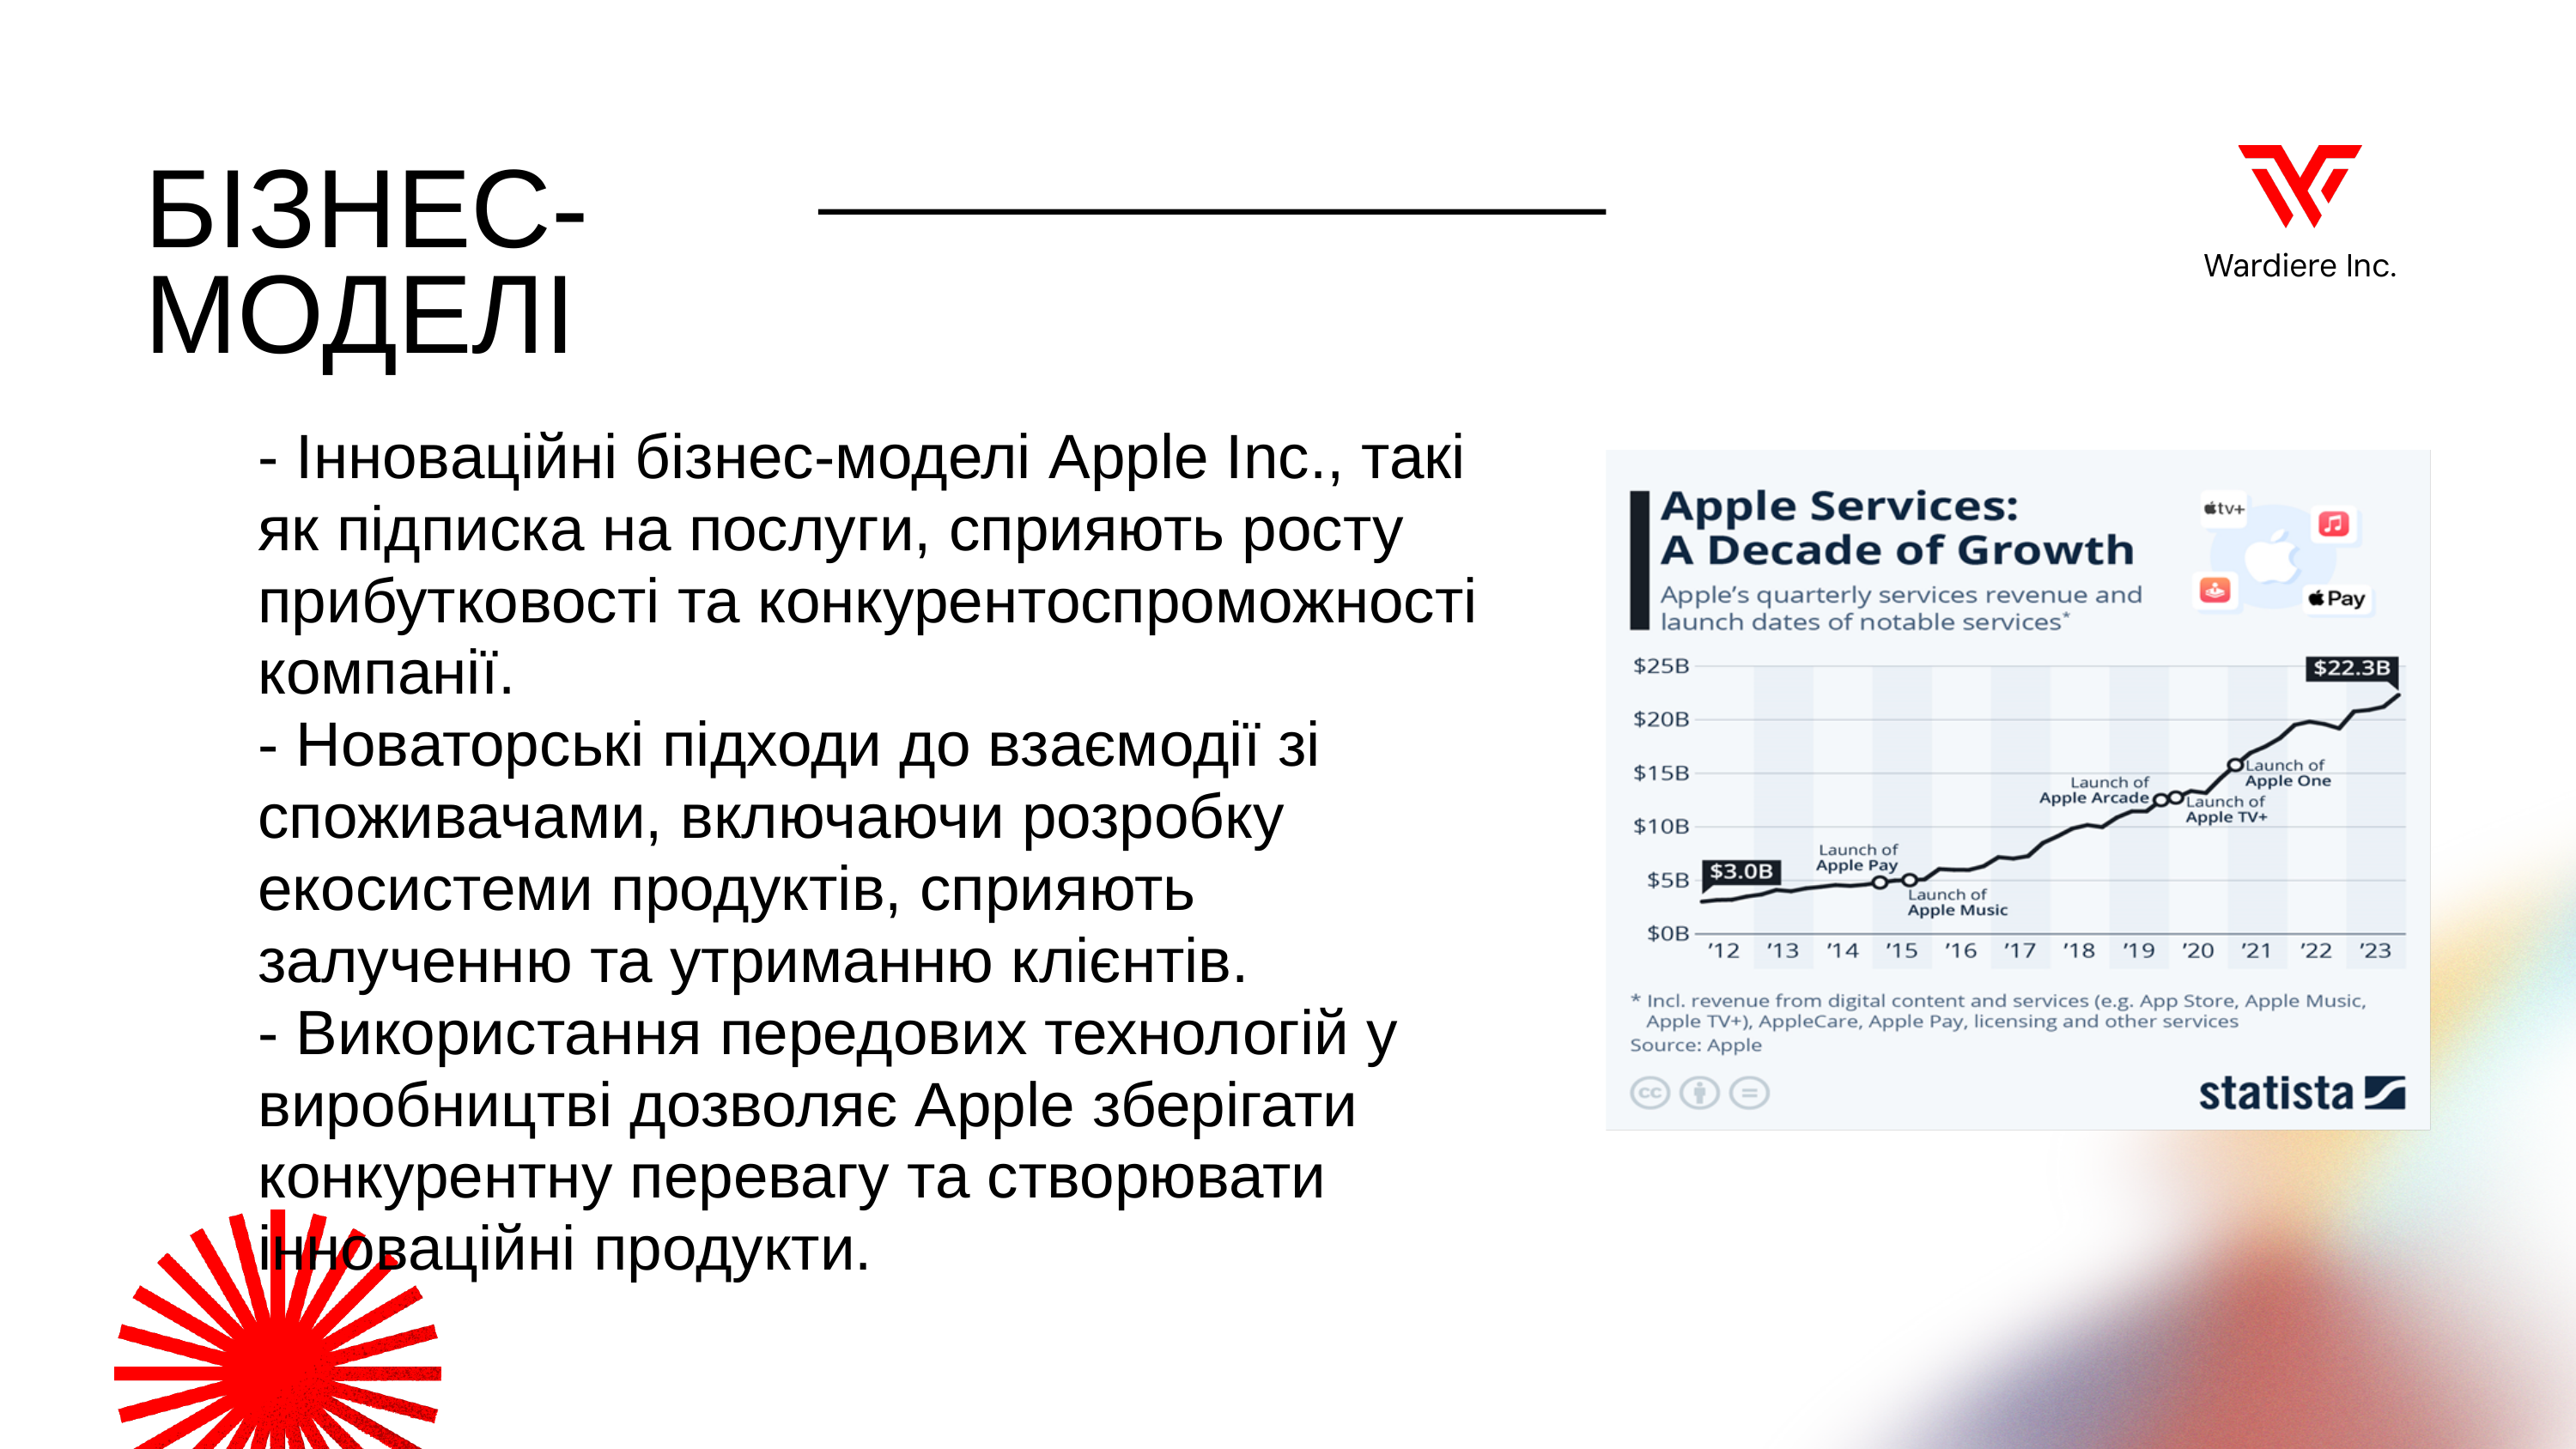

БІЗНЕС-МОДЕЛІ

Wardiere Inc.
- Інноваційні бізнес-моделі Apple Inc., такі як підписка на послуги, сприяють росту прибутковості та конкурентоспроможності компанії.
- Новаторські підходи до взаємодії зі споживачами, включаючи розробку екосистеми продуктів, сприяють залученню та утриманню клієнтів.
- Використання передових технологій у виробництві дозволяє Apple зберігати конкурентну перевагу та створювати інноваційні продукти.